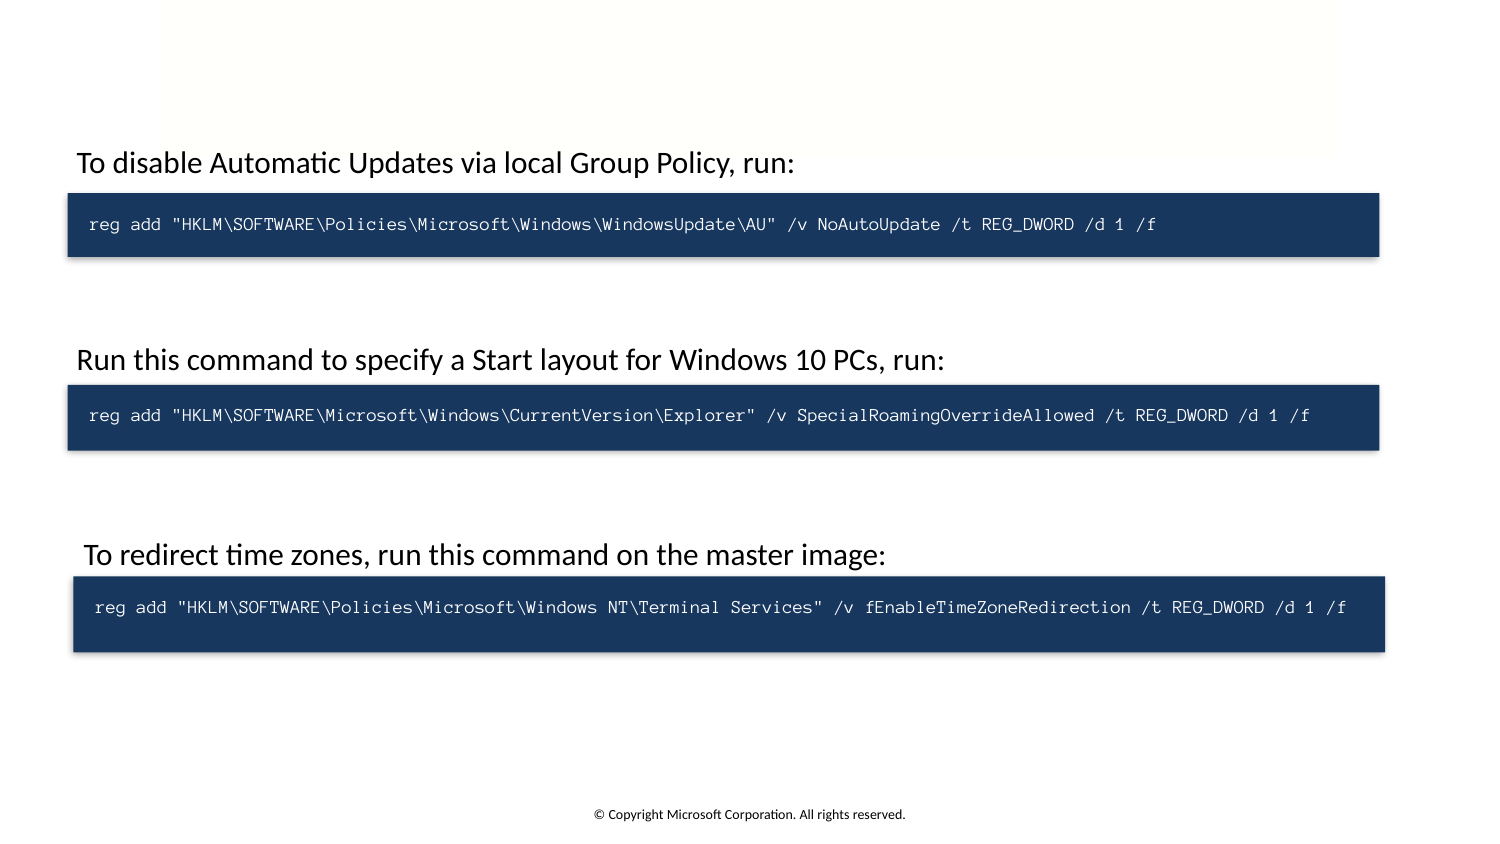

To disable Automatic Updates via local Group Policy, run:

reg add "HKLM\SOFTWARE\Policies\Microsoft\Windows\WindowsUpdate\AU" /v NoAutoUpdate /t REG_DWORD /d 1 /f
Run this command to specify a Start layout for Windows 10 PCs, run:
reg add "HKLM\SOFTWARE\Microsoft\Windows\CurrentVersion\Explorer" /v SpecialRoamingOverrideAllowed /t REG_DWORD /d 1 /f
 To redirect time zones, run this command on the master image:
reg add "HKLM\SOFTWARE\Policies\Microsoft\Windows NT\Terminal Services" /v fEnableTimeZoneRedirection /t REG_DWORD /d 1 /f